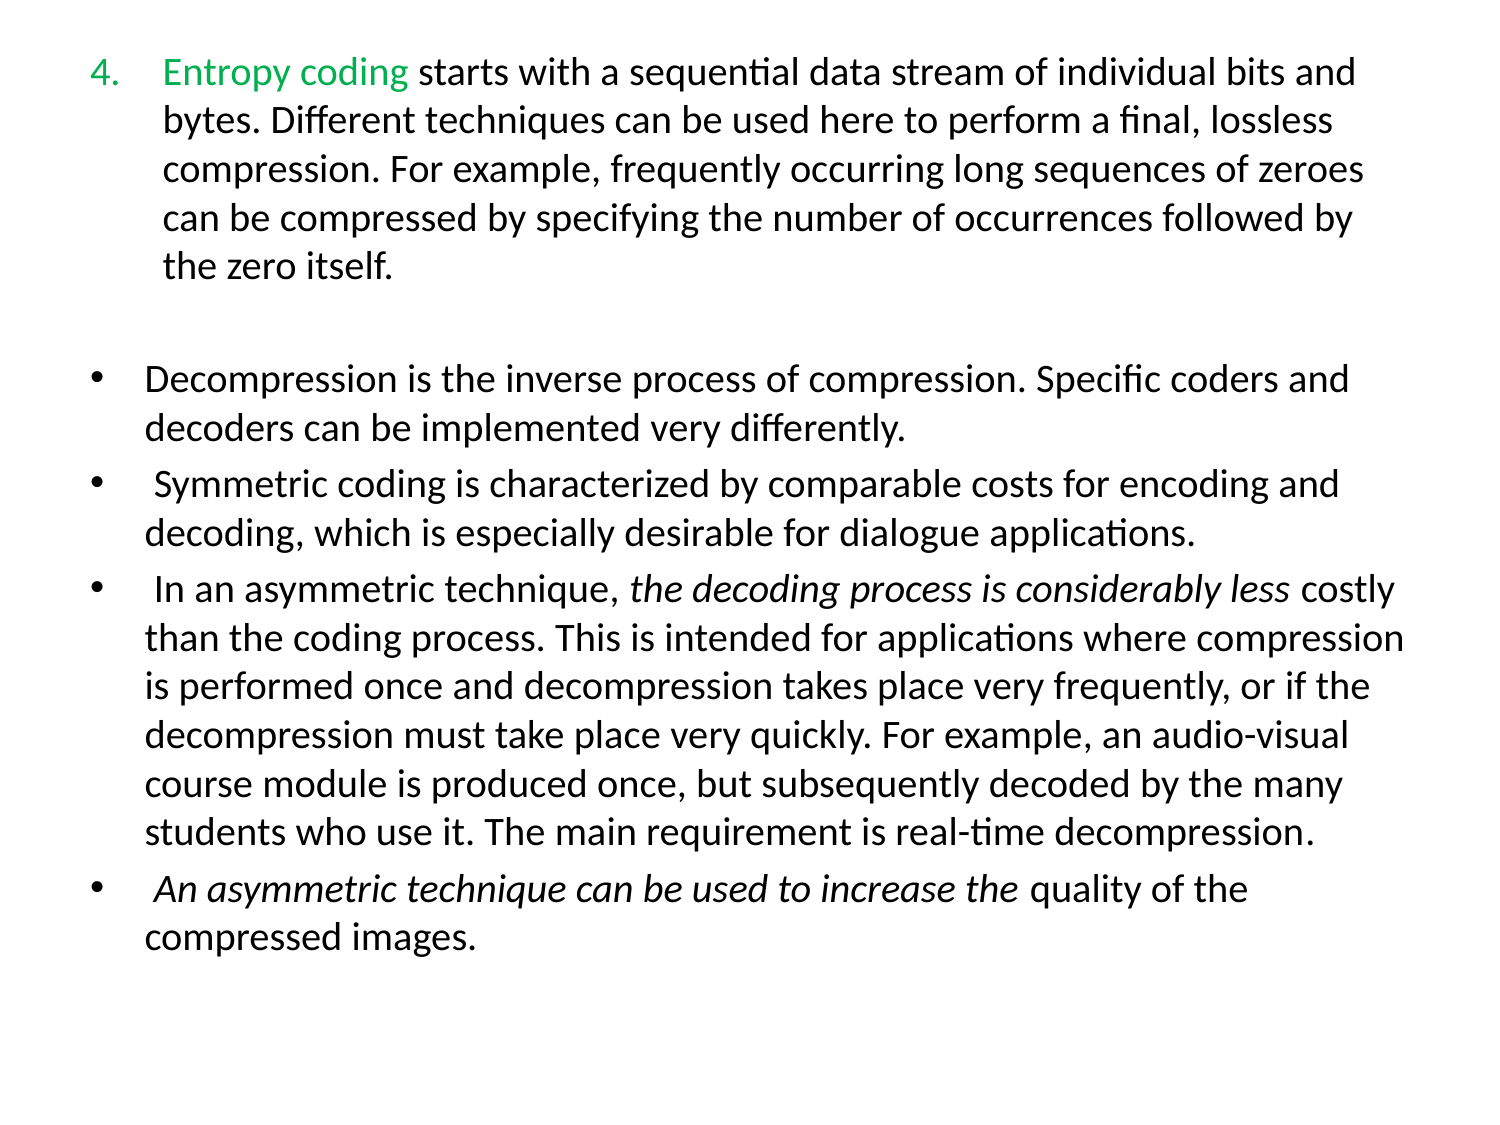

Entropy coding starts with a sequential data stream of individual bits and bytes. Different techniques can be used here to perform a final, lossless compression. For example, frequently occurring long sequences of zeroes can be compressed by specifying the number of occurrences followed by the zero itself.

Decompression is the inverse process of compression. Specific coders and decoders can be implemented very differently.
 Symmetric coding is characterized by comparable costs for encoding and decoding, which is especially desirable for dialogue applications.
 In an asymmetric technique, the decoding process is considerably less costly than the coding process. This is intended for applications where compression is performed once and decompression takes place very frequently, or if the decompression must take place very quickly. For example, an audio-visual course module is produced once, but subsequently decoded by the many students who use it. The main requirement is real-time decompression.
 An asymmetric technique can be used to increase the quality of the compressed images.